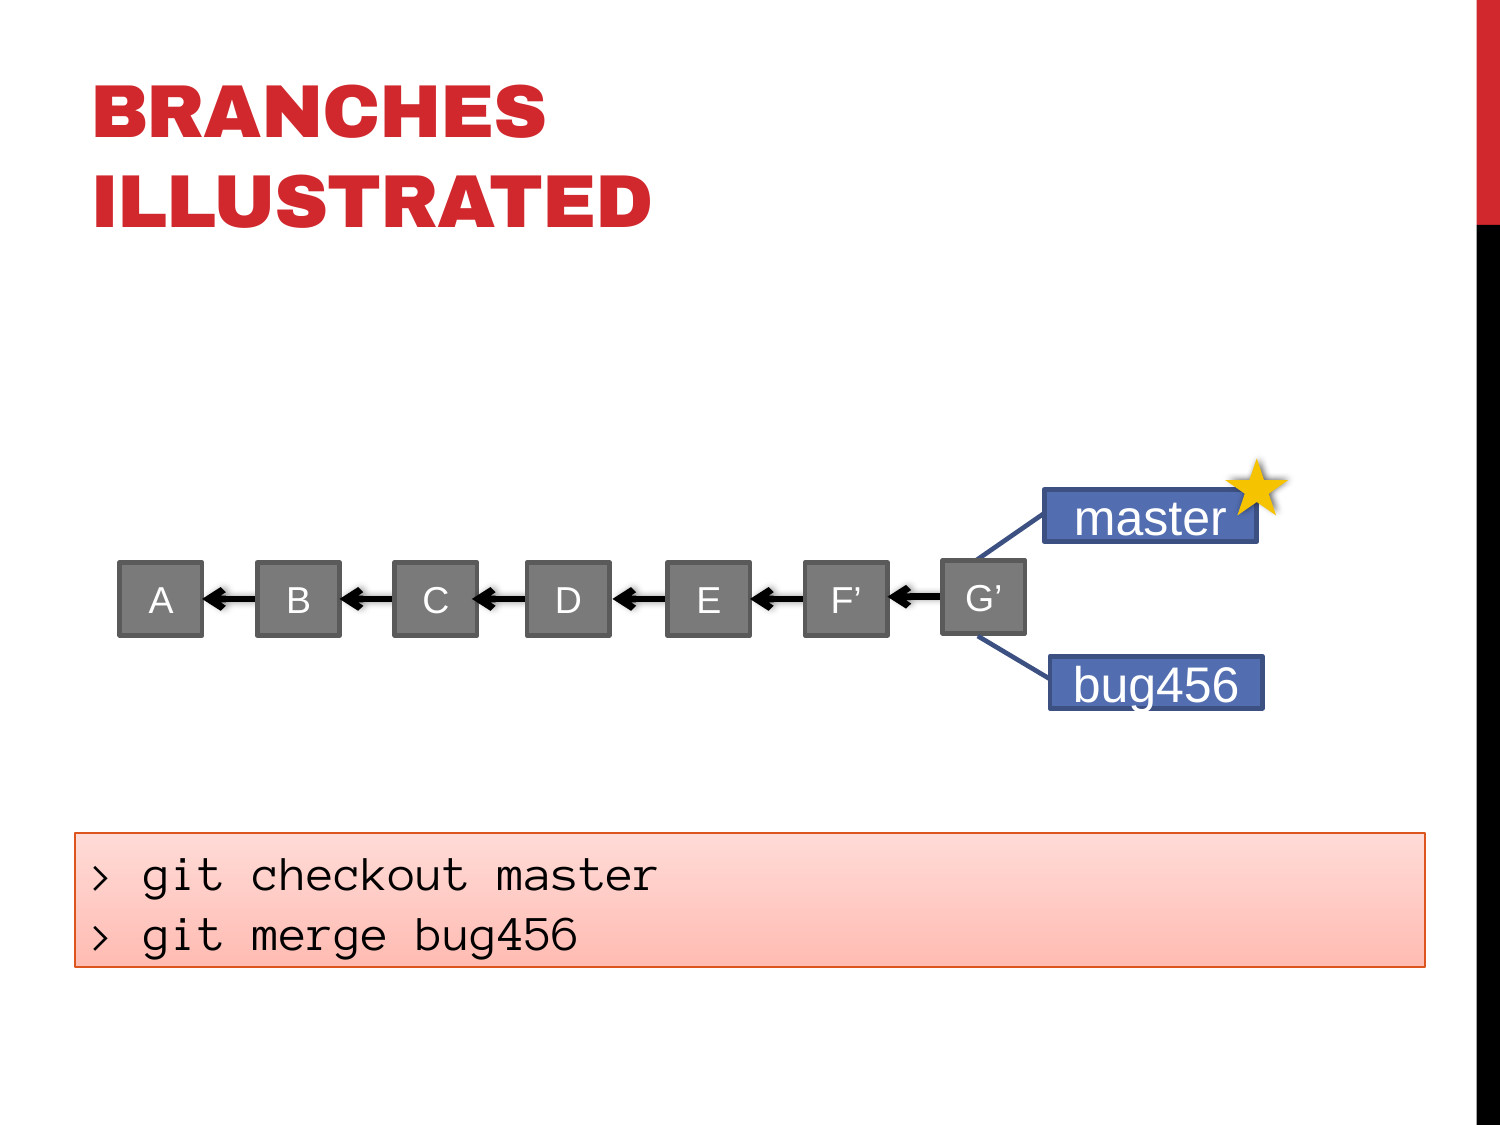

# Branches Illustrated

master
G’
A
B
C
D
E
F’
bug456
> git checkout master
> git merge bug456